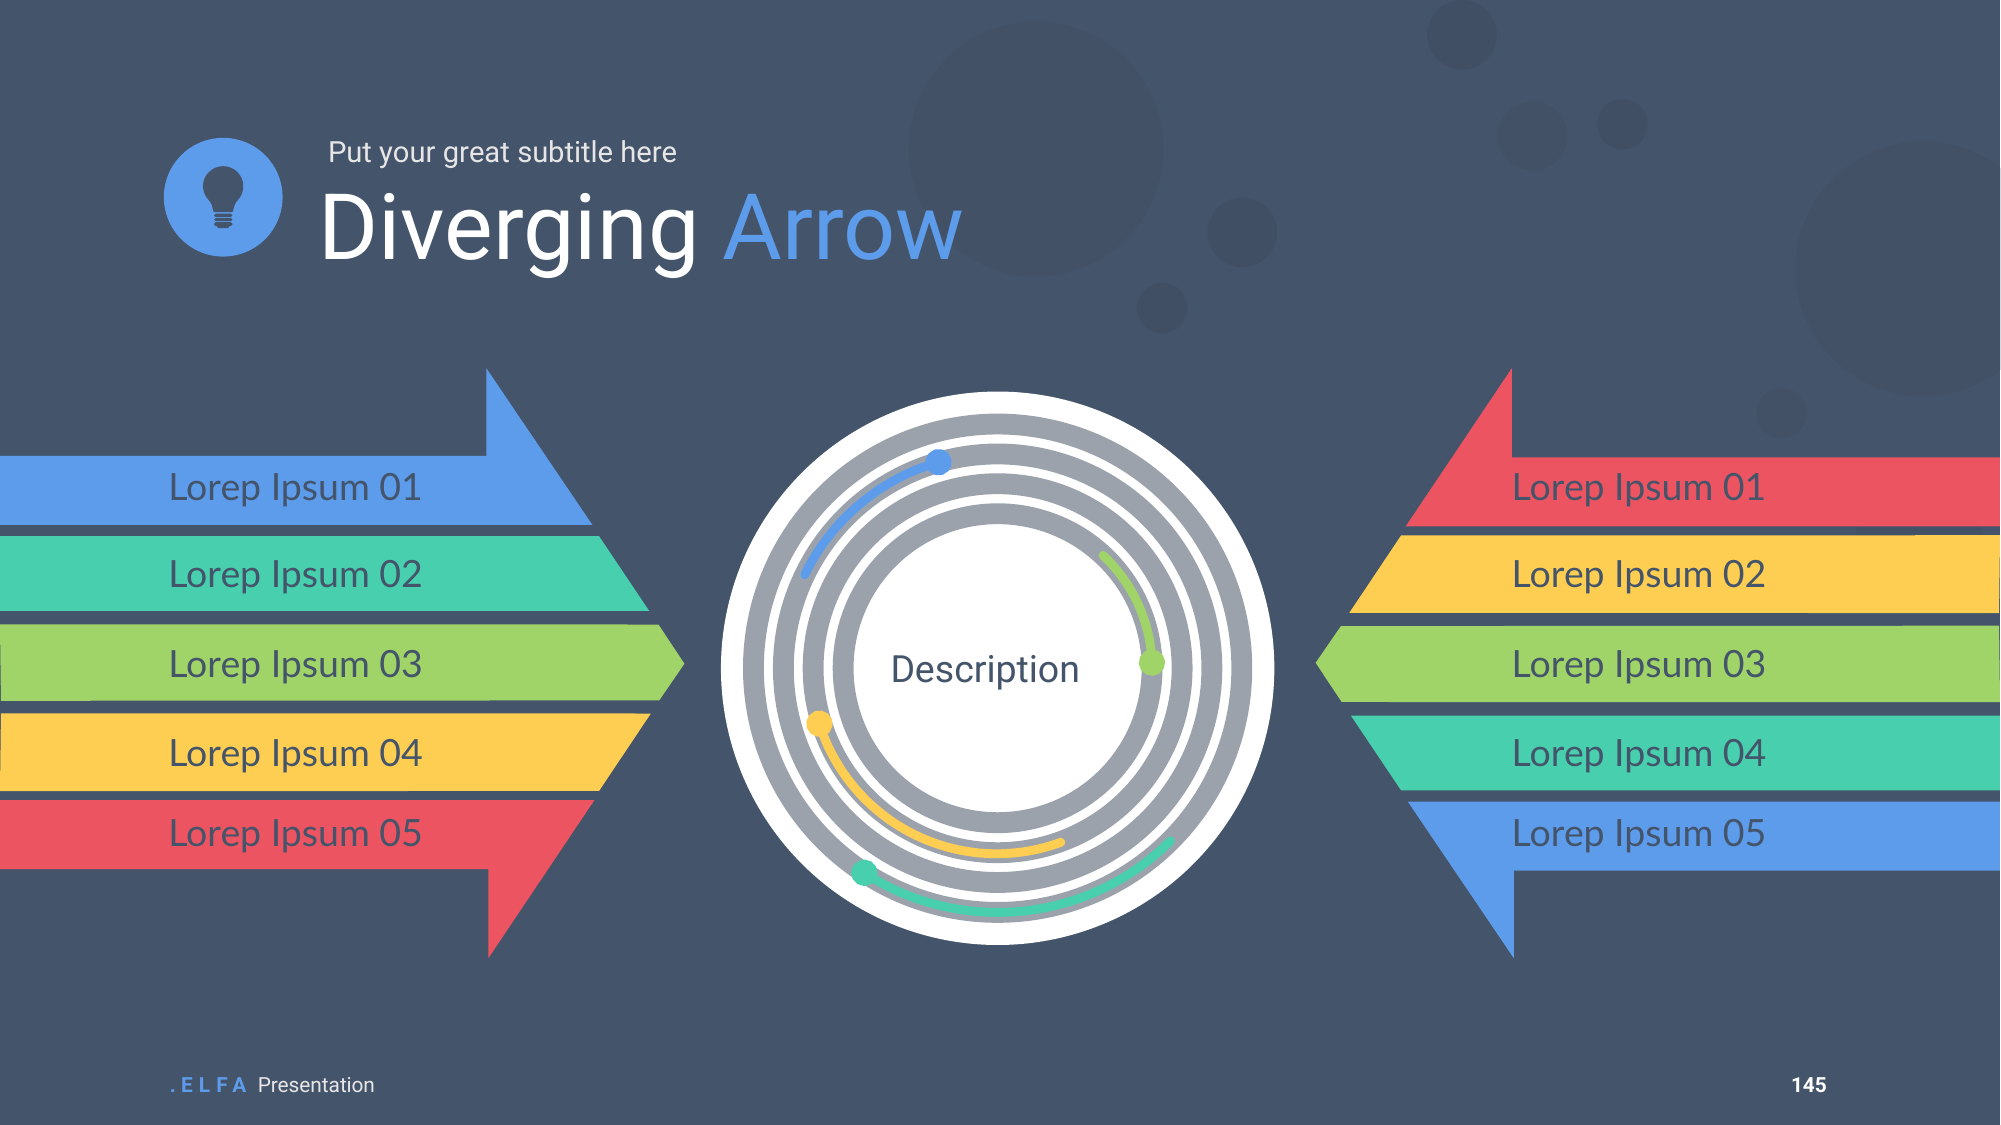

Put your great subtitle here

Diverging Arrow

Lorep Ipsum 01

Lorep Ipsum 02

Lorep Ipsum 03

Lorep Ipsum 04

Lorep Ipsum 05

Lorep Ipsum 01
Lorep Ipsum 02
Lorep Ipsum 03
Description
Lorep Ipsum 04
Lorep Ipsum 05